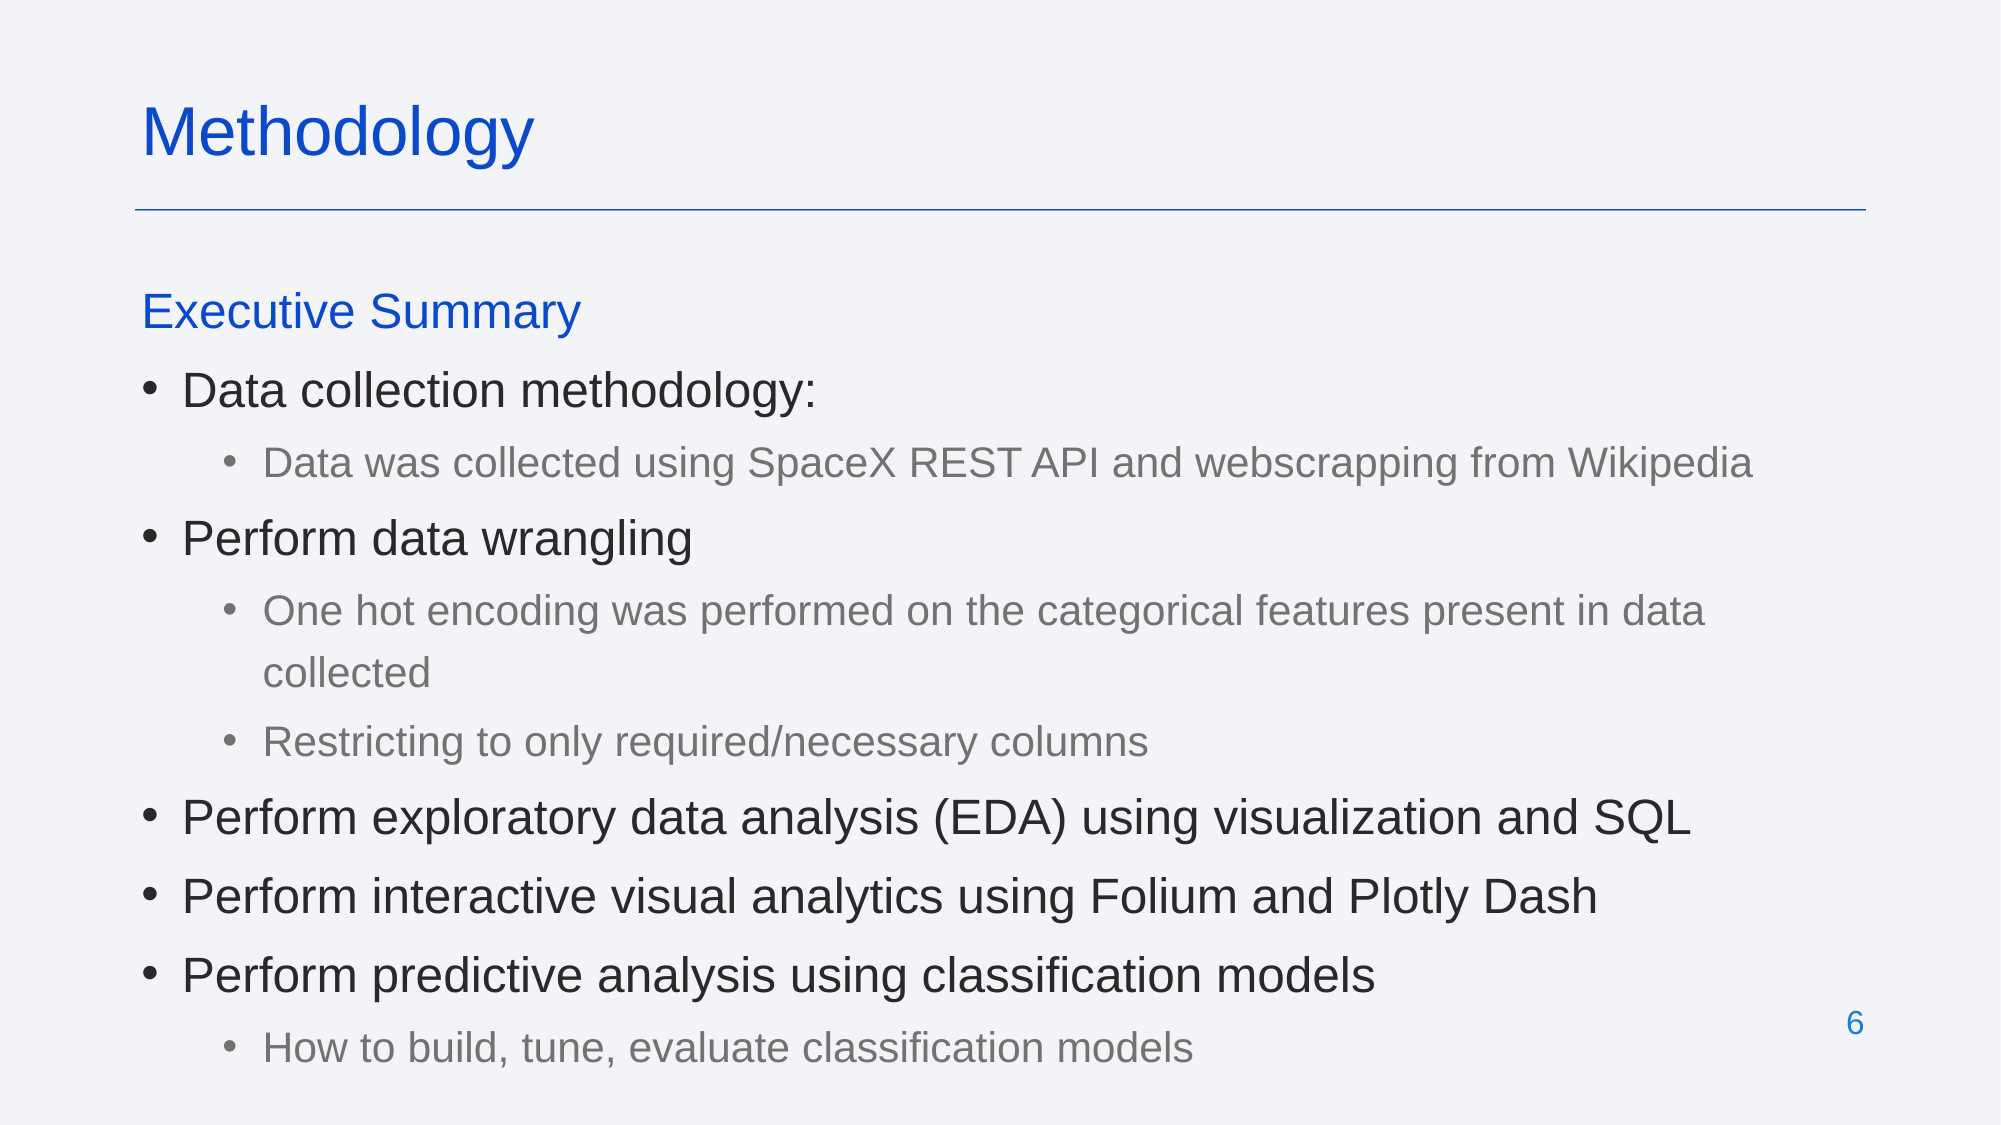

Methodology
Executive Summary
Data collection methodology:
Data was collected using SpaceX REST API and webscrapping from Wikipedia
Perform data wrangling
One hot encoding was performed on the categorical features present in data collected
Restricting to only required/necessary columns
Perform exploratory data analysis (EDA) using visualization and SQL
Perform interactive visual analytics using Folium and Plotly Dash
Perform predictive analysis using classification models
How to build, tune, evaluate classification models

6